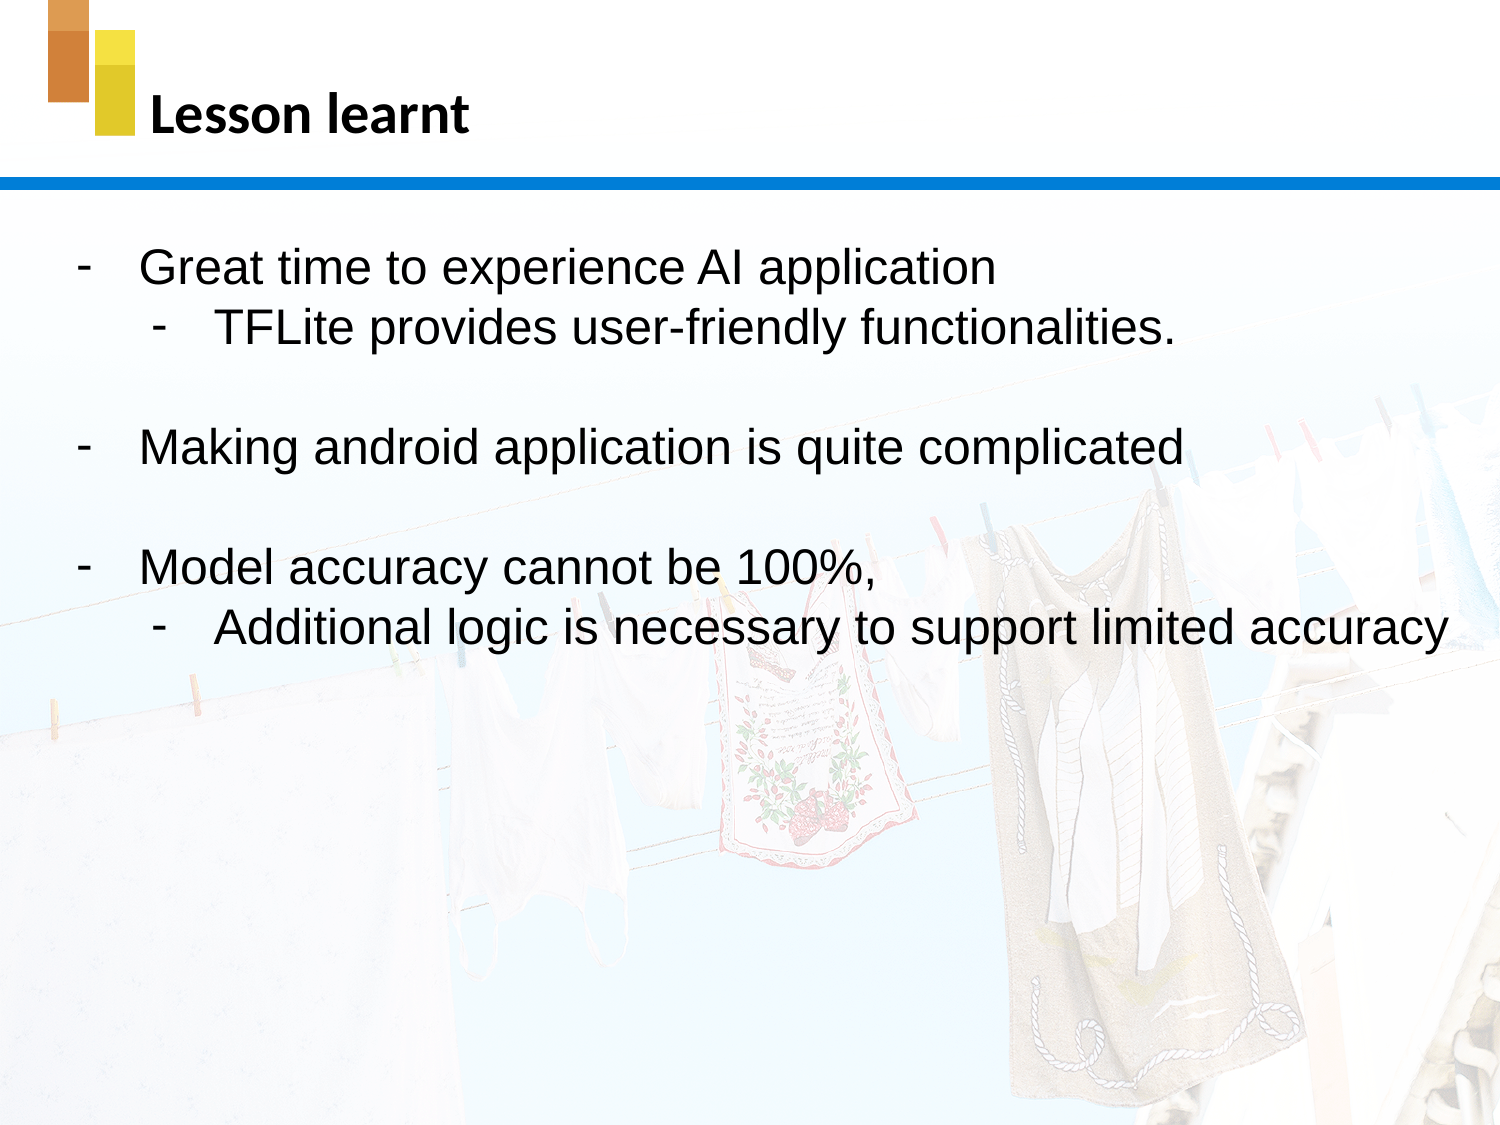

# Lesson learnt
Great time to experience AI application
TFLite provides user-friendly functionalities.

Making android application is quite complicated

Model accuracy cannot be 100%,
Additional logic is necessary to support limited accuracy